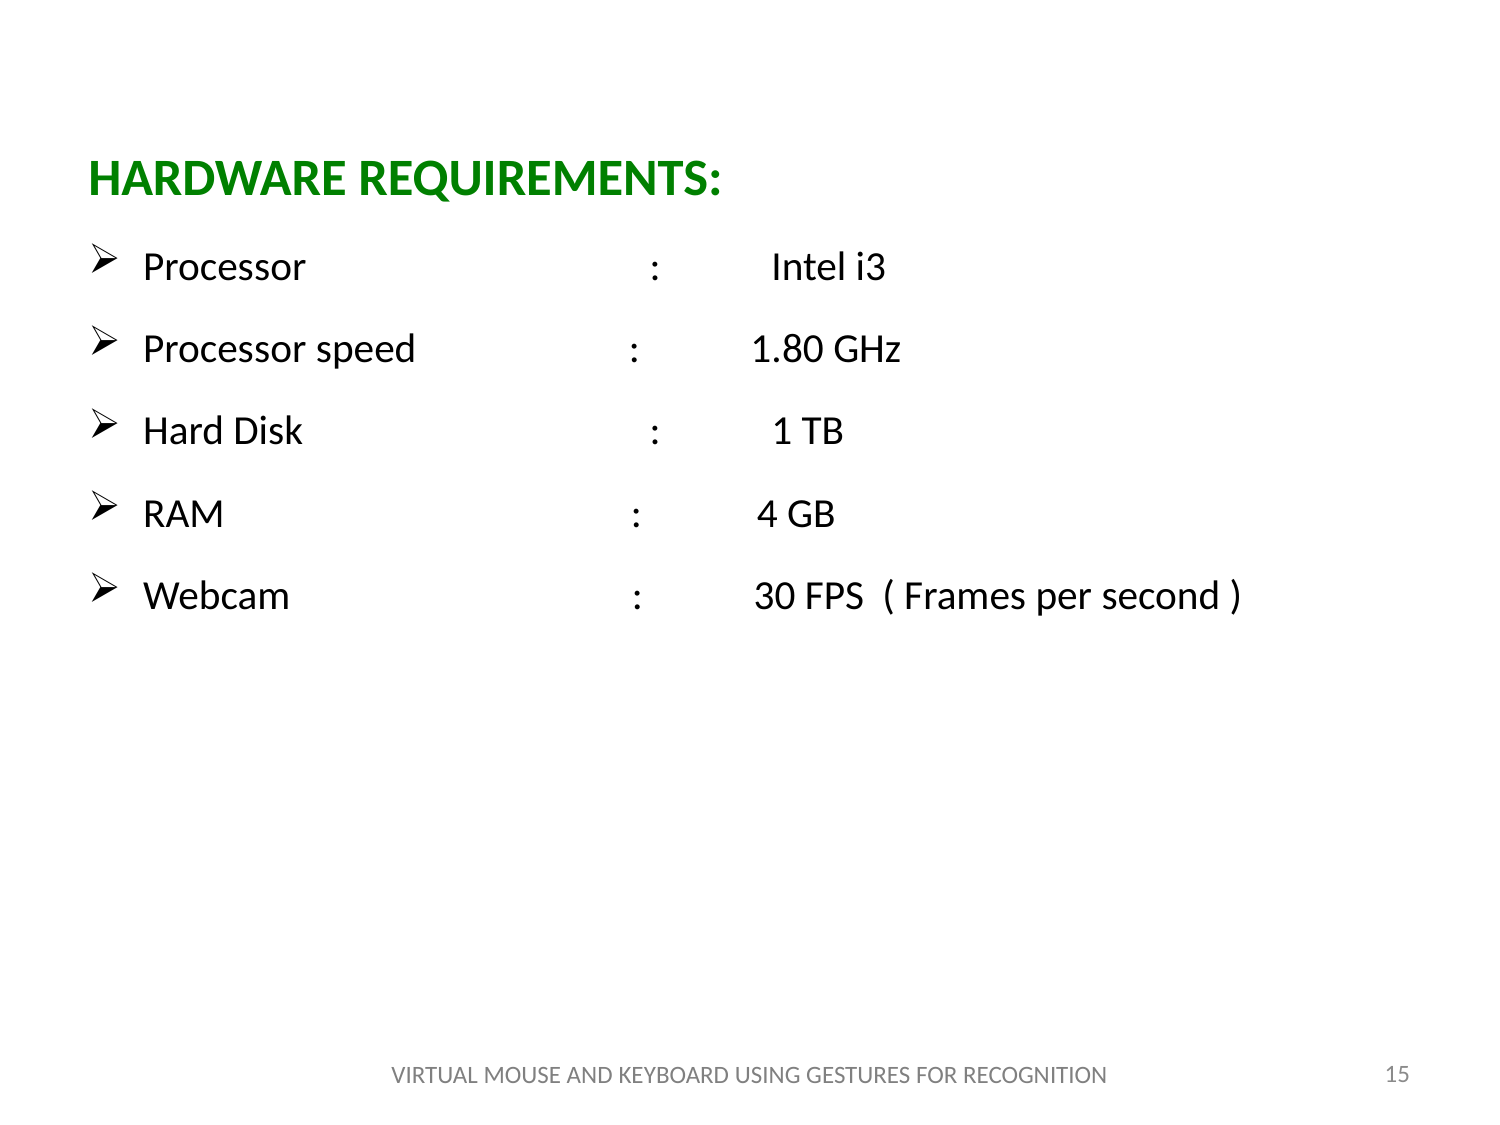

HARDWARE REQUIREMENTS:
Processor		           :            Intel i3
Processor speed                       :            1.80 GHz
Hard Disk 		           :            1 TB
RAM                                            :	        4 GB
Webcam                                     :            30 FPS  ( Frames per second )

15
VIRTUAL MOUSE AND KEYBOARD USING GESTURES FOR RECOGNITION